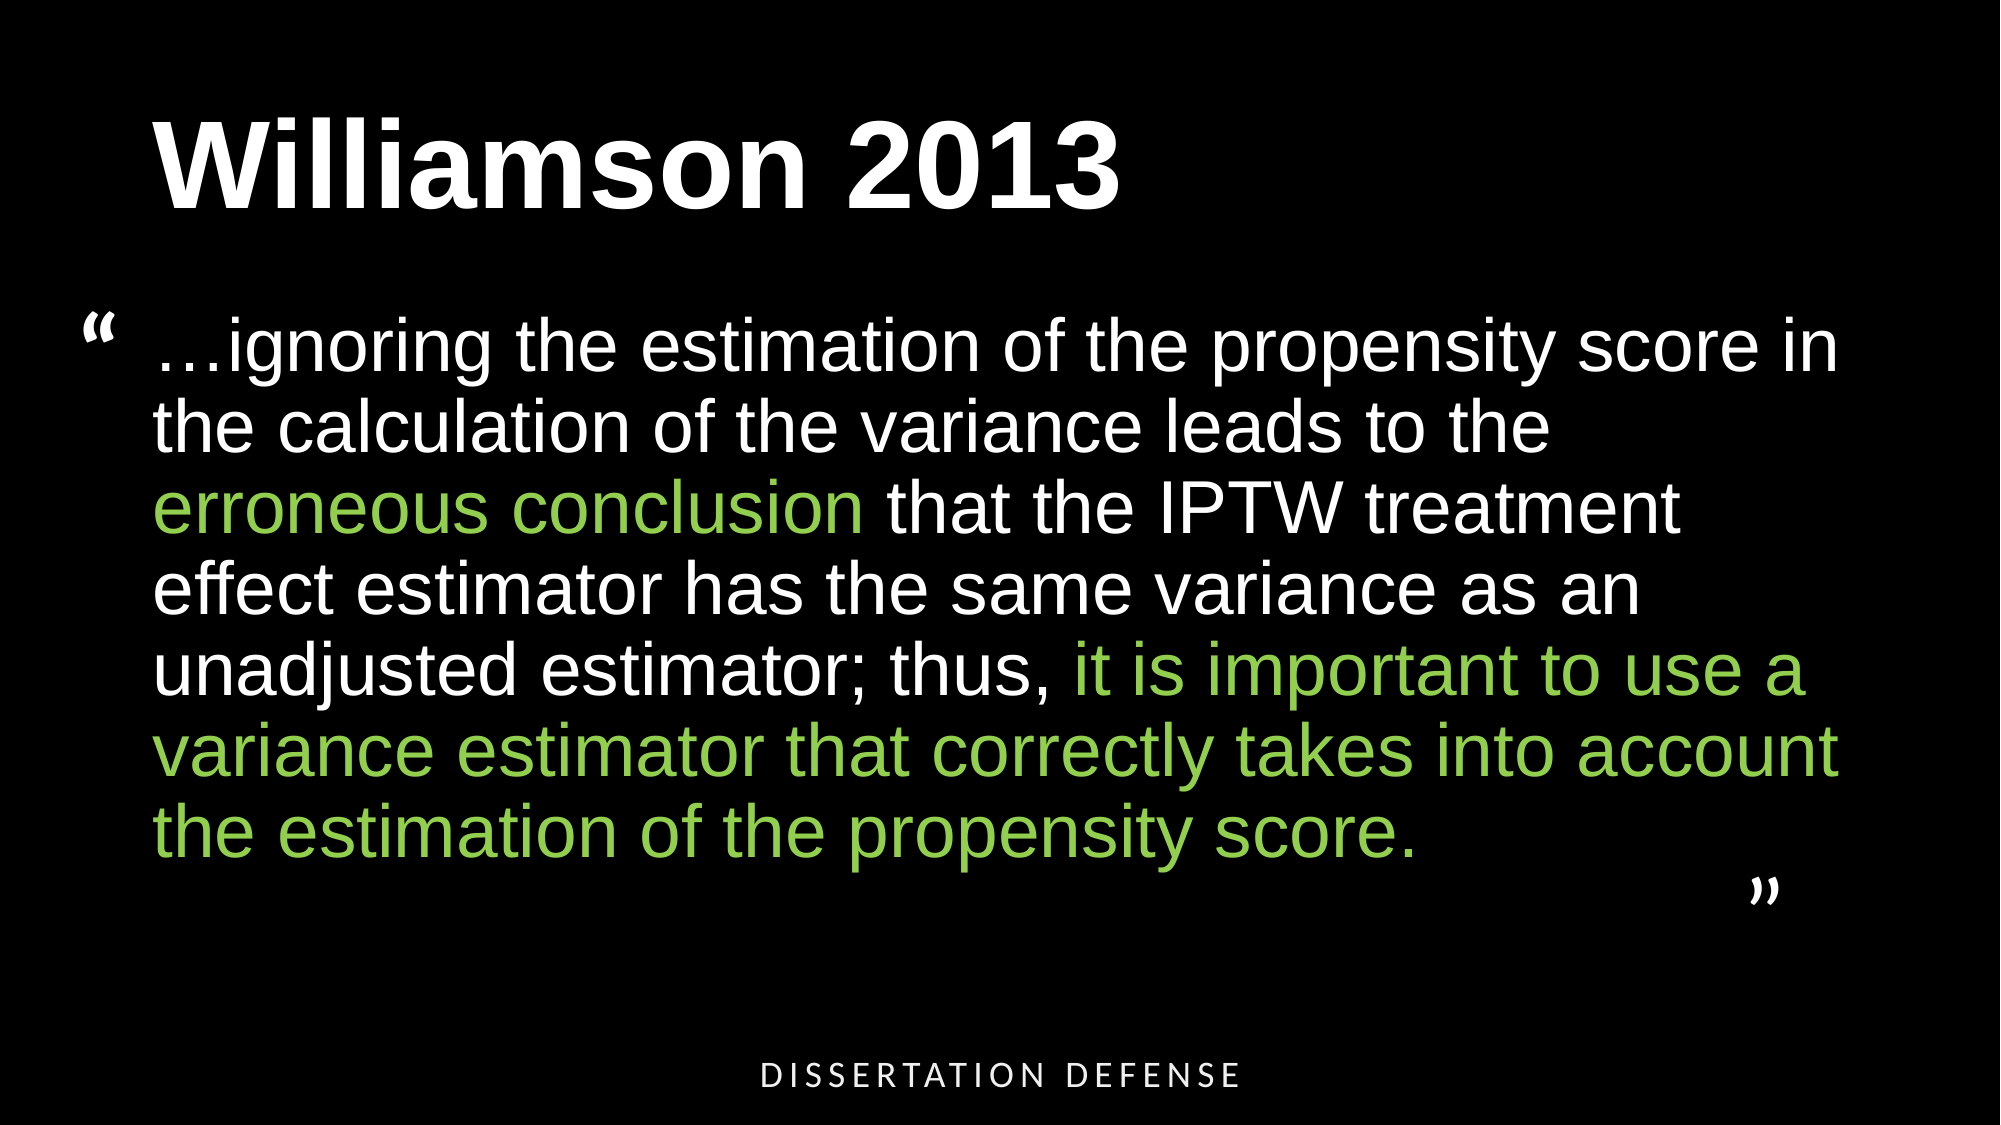

# Williamson 2013
“
…ignoring the estimation of the propensity score in the calculation of the variance leads to the erroneous conclusion that the IPTW treatment effect estimator has the same variance as an unadjusted estimator; thus, it is important to use a variance estimator that correctly takes into account the estimation of the propensity score.

”